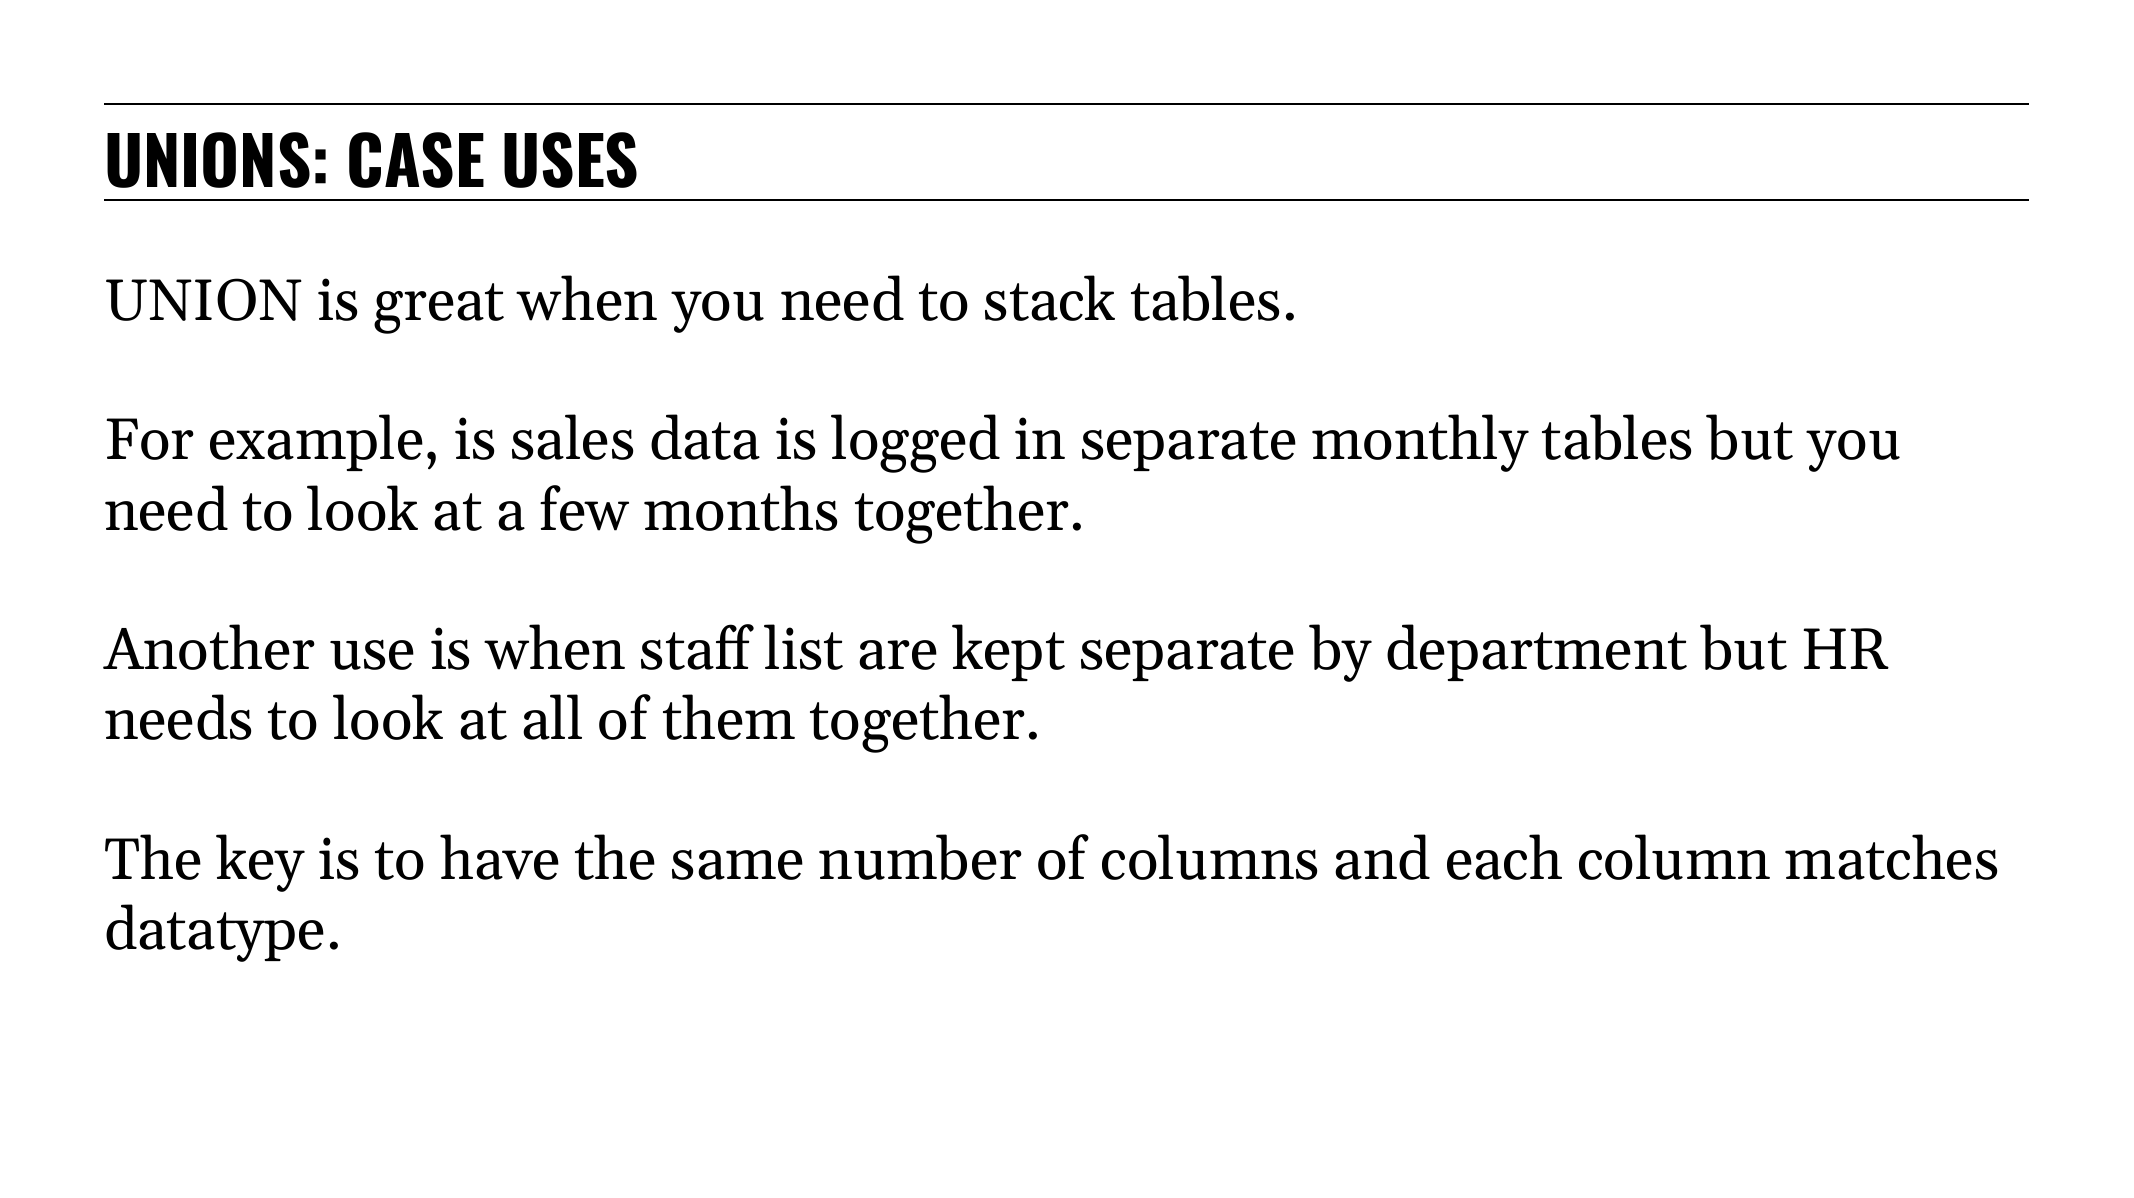

UNIONS: CASE USES

UNION is great when you need to stack tables.

For example, is sales data is logged in separate monthly tables but you need to look at a few months together.

Another use is when staff list are kept separate by department but HR needs to look at all of them together.

The key is to have the same number of columns and each column matches datatype.